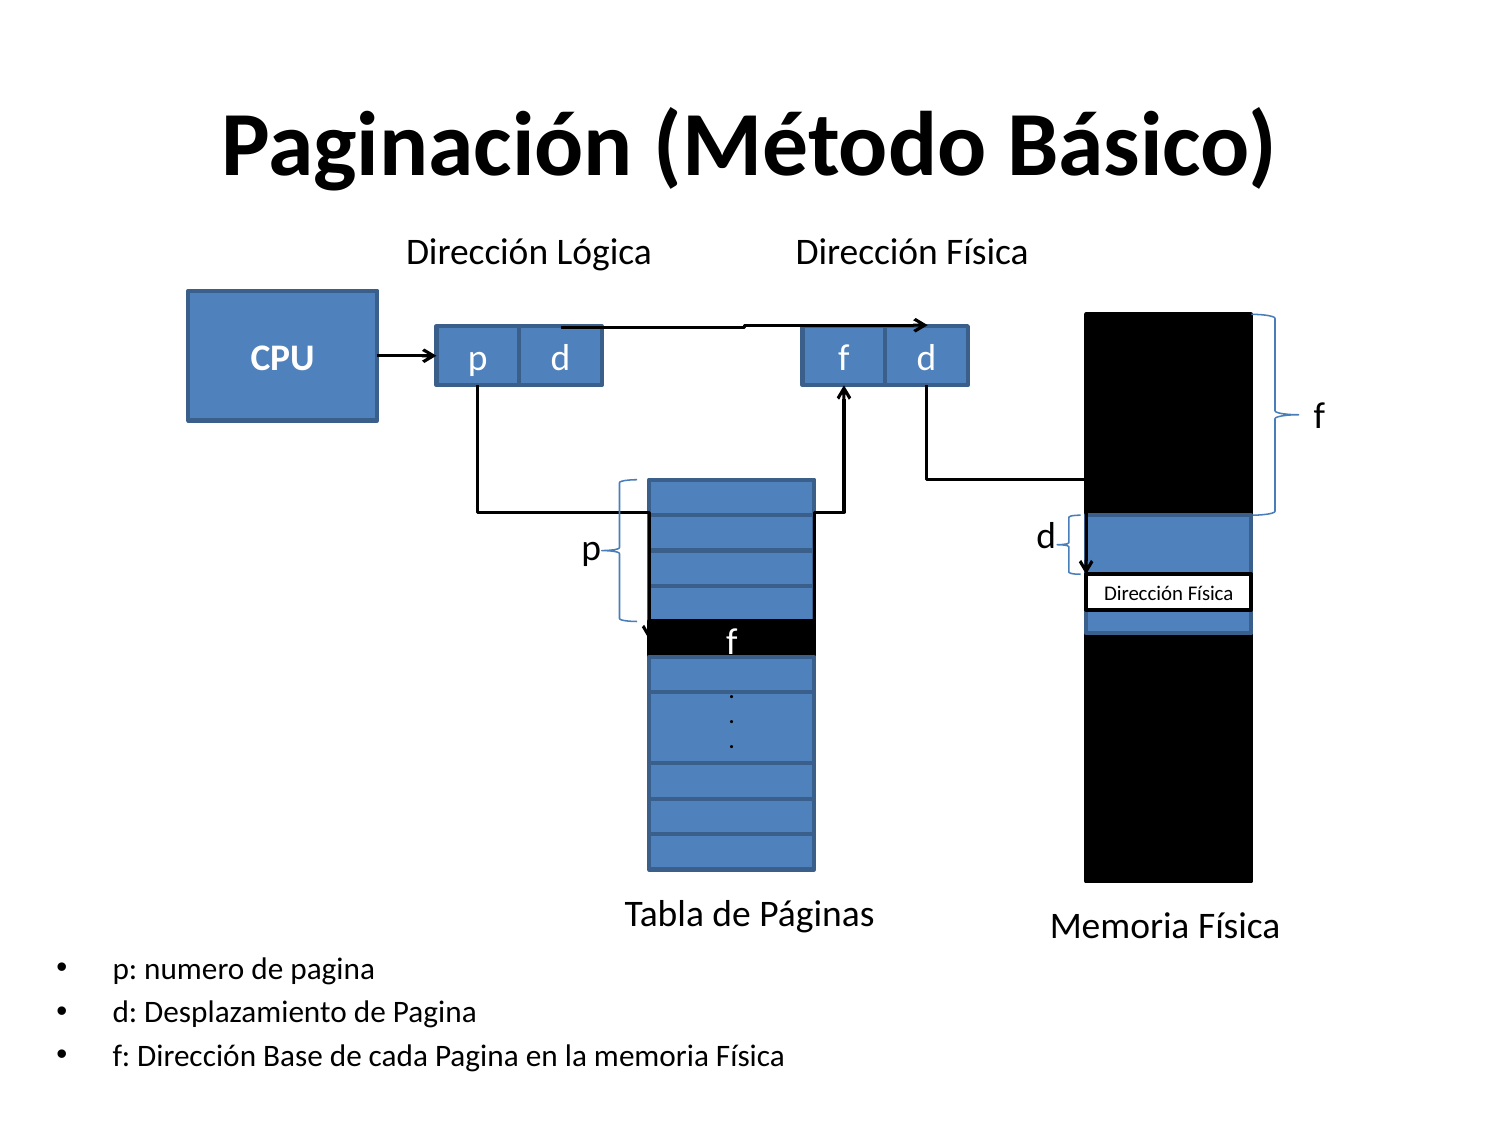

# Paginación (Método Básico)
Dirección Lógica
Dirección Física
CPU

p
d
f
d
f

p

Dirección Física

f

.
.
.
.

Memoria Física
d

Tabla de Páginas
p: numero de pagina
d: Desplazamiento de Pagina
f: Dirección Base de cada Pagina en la memoria Física